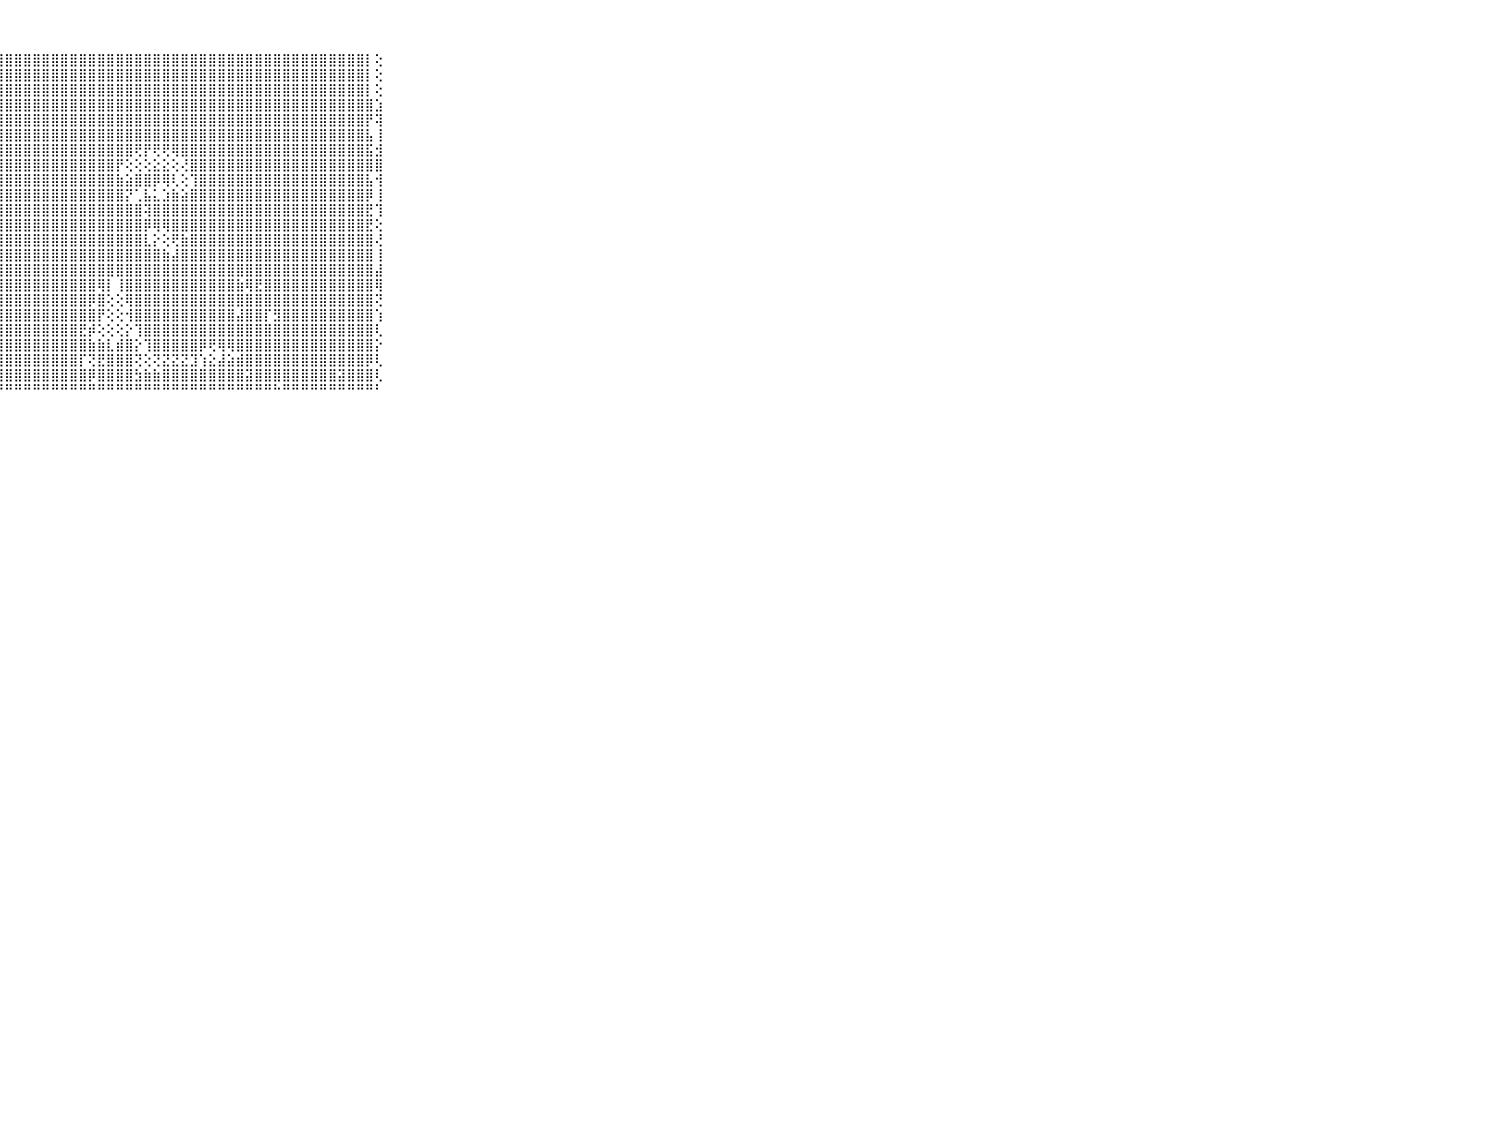

⠀⠀⠀⠀⠀⠀⠀⠀⠀⠀⠀⣿⣿⣿⣿⣿⣿⣿⣿⣿⣿⣿⣿⣿⣿⣿⣿⣿⣿⣿⣿⣿⣿⣿⣿⣿⣿⣿⣿⣿⣿⣿⣿⣿⣿⣿⣿⣿⣿⣿⣿⣿⣿⣿⣿⣿⣿⣿⣿⣿⣿⣿⣿⣿⣿⣿⣿⡇⢕⠀⠀⠀⠀⠀⠀⠀⠀⠀⠀⠀⠀
⠀⠀⠀⠀⠀⠀⠀⠀⠀⠀⠀⣿⣿⣿⣿⣿⣿⣿⣿⣿⣿⣿⣿⣿⣿⣿⣿⣿⣿⣿⣿⣿⣿⣿⣿⣿⣿⣿⣿⣿⣿⣿⣿⣿⣿⣿⣿⣿⣿⣿⣿⣿⣿⣿⣿⣿⣿⣿⣿⣿⣿⣿⣿⣿⣿⣿⣿⡇⢕⠀⠀⠀⠀⠀⠀⠀⠀⠀⠀⠀⠀
⠀⠀⠀⠀⠀⠀⠀⠀⠀⠀⠀⣿⣿⣿⣿⣿⣿⣿⣿⣿⣿⣿⣿⣿⣿⣿⣿⣿⣿⣿⣿⣿⣿⣿⣿⣿⣿⣿⣿⣿⣿⣿⣿⣿⣿⣿⣿⣿⣿⣿⣿⣿⣿⣿⣿⣿⣿⣿⣿⣿⣿⣿⣿⣿⣿⣿⣿⡇⢕⠀⠀⠀⠀⠀⠀⠀⠀⠀⠀⠀⠀
⠀⠀⠀⠀⠀⠀⠀⠀⠀⠀⠀⣿⣿⣿⣿⣿⣿⣿⣿⣿⣿⣿⣿⣿⣿⣿⣿⣿⣿⣿⣿⣿⣿⣿⣿⣿⣿⣿⣿⣿⣿⣿⣿⣿⣿⣿⣿⣿⣿⣿⣿⣿⣿⣿⣿⣿⣿⣿⣿⣿⣿⣿⣿⣿⣿⣿⣿⣿⣱⠀⠀⠀⠀⠀⠀⠀⠀⠀⠀⠀⠀
⠀⠀⠀⠀⠀⠀⠀⠀⠀⠀⠀⣿⣿⣿⣿⣿⣿⣿⣿⣿⣿⣿⣿⣿⣿⣿⣿⣿⣿⣿⣿⣿⣿⣿⣿⣿⣿⣿⣿⣿⣿⣿⣿⣿⣿⣿⣿⣿⣿⣿⣿⣿⣿⣿⣿⣿⣿⣿⣿⣿⣿⣿⣿⣿⣿⣿⣿⡟⢽⠀⠀⠀⠀⠀⠀⠀⠀⠀⠀⠀⠀
⠀⠀⠀⠀⠀⠀⠀⠀⠀⠀⠀⣿⣿⣿⣿⣿⣿⣿⣿⣿⣿⣿⣿⣿⣿⣿⣿⣿⣿⣿⣿⣿⣿⣿⣿⣿⣿⣿⣿⣿⣿⣿⣿⣿⣿⣿⣿⣿⣿⣿⣿⣿⣿⣿⣿⣿⣿⣿⣿⣿⣿⣿⣿⣿⣿⣿⣿⣧⢸⠀⠀⠀⠀⠀⠀⠀⠀⠀⠀⠀⠀
⠀⠀⠀⠀⠀⠀⠀⠀⠀⠀⠀⣿⣿⣿⣿⣿⣿⣿⣿⣿⣿⣿⣿⣿⣿⣿⣿⣿⣿⣿⣿⣿⣿⣿⣿⣿⣿⣿⣿⣿⣿⣿⢟⡟⢟⢟⢿⣿⣿⣿⣿⣿⣿⣿⣿⣿⣿⣿⣿⣿⣿⣿⣿⣿⣿⣿⣿⣯⣺⠀⠀⠀⠀⠀⠀⠀⠀⠀⠀⠀⠀
⠀⠀⠀⠀⠀⠀⠀⠀⠀⠀⠀⣿⣿⣿⣿⣿⣿⣿⣿⣿⣿⣿⣿⣿⣿⣿⣿⣿⣿⣿⣿⣿⣿⣿⣿⣿⣿⣿⣿⣿⡟⢕⢕⢕⣕⣕⢕⢜⣿⣿⣿⣿⣿⣿⣿⣿⣿⣿⣿⣿⣿⣿⣿⣿⣿⣿⣿⣿⣿⠀⠀⠀⠀⠀⠀⠀⠀⠀⠀⠀⠀
⠀⠀⠀⠀⠀⠀⠀⠀⠀⠀⠀⣿⣿⣿⣿⣿⣿⣿⣿⣿⣿⣿⣿⣿⣿⣿⣿⣿⣿⣿⣿⣿⣿⣿⣿⣿⣿⣿⣿⣿⣷⣵⣿⣿⡿⢿⢇⢕⢹⣿⣿⣿⣿⣿⣿⣿⣿⣿⣿⣿⣿⣿⣿⣿⣿⣿⣿⣧⢺⠀⠀⠀⠀⠀⠀⠀⠀⠀⠀⠀⠀
⠀⠀⠀⠀⠀⠀⠀⠀⠀⠀⠀⣿⣿⣿⣿⣿⣿⣿⣿⣿⣿⣿⣿⣿⣿⣿⣿⣿⣿⣿⣿⣿⣿⣿⣿⣿⣿⣿⣿⣿⣿⡝⢁⣧⣅⣱⣷⣵⣿⣿⣿⣿⣿⣿⣿⣿⣿⣿⣿⣿⣿⣿⣿⣿⣿⣿⣿⡿⢸⠀⠀⠀⠀⠀⠀⠀⠀⠀⠀⠀⠀
⠀⠀⠀⠀⠀⠀⠀⠀⠀⠀⠀⣿⣿⣿⣿⣿⣿⣿⣿⣿⣿⣿⣿⣿⣿⣿⣿⣿⣿⣿⣿⣿⣿⣿⣿⣿⣿⣿⣿⣿⣿⣿⣿⢽⣿⣿⣿⣿⣿⣿⣿⣿⣿⣿⣿⣿⣿⣿⣿⣿⣿⣿⣿⣿⣿⣿⣿⣟⢹⠀⠀⠀⠀⠀⠀⠀⠀⠀⠀⠀⠀
⠀⠀⠀⠀⠀⠀⠀⠀⠀⠀⠀⣿⣿⣿⣿⣿⣿⣿⣿⣿⣿⣿⣿⣿⣿⣿⣿⣿⣿⣿⣿⣿⣿⣿⣿⣿⣿⣿⣿⣿⣿⣿⣿⡿⢿⢿⣿⣿⣿⣿⣿⣿⣿⣿⣿⣿⣿⣿⣿⣿⣿⣿⣿⣿⣿⣿⣿⣟⢕⠀⠀⠀⠀⠀⠀⠀⠀⠀⠀⠀⠀
⠀⠀⠀⠀⠀⠀⠀⠀⠀⠀⠀⣿⣿⣿⣿⣿⣿⣿⣿⣿⣿⣿⣿⣿⣿⣿⣿⣿⣿⣿⣿⣿⣿⣿⣿⣿⣿⣿⣿⣿⣿⣿⣿⣇⡕⢕⢟⣷⣿⣿⣿⣿⣿⣿⣿⣿⣿⣿⣿⣿⣿⣿⣿⣿⣿⣿⣿⣿⢜⠀⠀⠀⠀⠀⠀⠀⠀⠀⠀⠀⠀
⠀⠀⠀⠀⠀⠀⠀⠀⠀⠀⠀⣿⣿⣿⣿⣿⣿⣿⣿⣿⣿⣿⣿⣿⣿⣿⣿⣿⣿⣿⣿⣿⣿⣿⣿⣿⣿⣿⣿⣿⣿⣿⣿⣿⣿⣷⣼⣿⣿⣿⣿⣿⣿⣿⣿⣿⣿⣿⣿⣿⣿⣿⣿⣿⣿⣿⣿⣿⢸⠀⠀⠀⠀⠀⠀⠀⠀⠀⠀⠀⠀
⠀⠀⠀⠀⠀⠀⠀⠀⠀⠀⠀⣿⣿⣿⣿⣿⣿⣿⣿⣿⣿⣿⣿⣿⣿⣿⣿⣿⣿⣿⣿⣿⣿⣿⣿⣿⣿⣿⣿⣿⣿⣿⣿⣿⣿⣿⣿⣿⣿⣿⣿⣿⣿⣿⣿⣿⣿⣿⣿⣿⣿⣿⣿⣿⣿⣿⣿⣿⣼⠀⠀⠀⠀⠀⠀⠀⠀⠀⠀⠀⠀
⠀⠀⠀⠀⠀⠀⠀⠀⠀⠀⠀⣿⣿⣿⣿⣿⣿⣿⣿⣿⣿⣿⣿⣿⣿⣿⣿⣿⣿⣿⣿⣿⣿⣿⣿⣿⣿⣿⢿⡇⢸⣿⣿⣿⣿⣿⣿⣿⣿⣿⣿⣿⣿⣷⢿⣟⣿⣿⣿⣿⣿⣿⣿⣿⣿⣿⣿⣿⢿⠀⠀⠀⠀⠀⠀⠀⠀⠀⠀⠀⠀
⠀⠀⠀⠀⠀⠀⠀⠀⠀⠀⠀⣿⣿⣿⣿⣿⣿⣿⣿⣿⣿⣿⣿⣿⣿⣿⣿⣿⣿⣿⣿⣿⣿⣿⣿⣿⣿⡿⣿⢕⢕⢿⣿⣿⣿⣿⣿⣿⣿⣿⣿⣿⣿⣿⣿⣿⣿⣿⣿⣿⣿⣿⣿⣿⣿⣿⣿⣿⢝⠀⠀⠀⠀⠀⠀⠀⠀⠀⠀⠀⠀
⠀⠀⠀⠀⠀⠀⠀⠀⠀⠀⠀⣿⣿⣿⣿⣿⣿⣿⣿⣿⣿⣿⣿⣿⣿⣿⣿⣿⣿⣿⣿⣿⣿⣿⣿⣿⣿⣿⡟⢕⢕⢺⣿⣿⣿⣿⣿⣿⣿⣿⣿⣿⣿⣼⣿⣿⡏⣻⣿⣿⣿⣿⣿⣿⣿⣿⣿⣿⢱⠀⠀⠀⠀⠀⠀⠀⠀⠀⠀⠀⠀
⠀⠀⠀⠀⠀⠀⠀⠀⠀⠀⠀⣿⣿⣿⣿⣿⣿⣿⣿⣿⣿⣿⣿⣿⣿⣿⣿⣿⣿⣿⣿⣿⣿⣿⣿⣿⣟⡾⢕⢕⢕⡕⢹⣿⣿⣿⣿⣿⣿⣿⣿⣿⣿⣿⣿⣿⣿⣿⣿⣿⣿⣿⣿⣿⣿⣿⣿⣿⢇⠀⠀⠀⠀⠀⠀⠀⠀⠀⠀⠀⠀
⠀⠀⠀⠀⠀⠀⠀⠀⠀⠀⠀⣿⣿⣿⣿⣿⣿⣿⣿⣿⣿⣿⣿⣿⣿⣿⣿⣿⣿⣿⣿⣿⣿⣿⣿⣿⣿⣷⣷⣇⣾⣿⡕⢹⣿⣿⣿⣿⣿⡿⢟⢿⢿⣿⣿⣿⣿⣿⣿⣿⣿⣿⣿⣿⣿⣿⣿⣿⡕⠀⠀⠀⠀⠀⠀⠀⠀⠀⠀⠀⠀
⠀⠀⠀⠀⠀⠀⠀⠀⠀⠀⠀⣿⣿⣿⣿⣿⣿⣿⣿⣿⣿⣿⣿⣿⣿⣿⣿⣿⣿⣿⣿⣿⣿⣿⣿⣿⡏⢝⣟⣿⣿⣿⢝⢕⢝⣝⣝⣝⣹⢱⣕⣼⣵⣾⣿⣿⣿⣿⣿⣿⣿⣿⣿⣿⣿⣿⣿⡿⢇⠀⠀⠀⠀⠀⠀⠀⠀⠀⠀⠀⠀
⠀⠀⠀⠀⠀⠀⠀⠀⠀⠀⠀⣿⣿⣿⣿⣿⣿⣿⣿⣿⣿⣿⣿⣿⣿⣿⣿⣿⣿⣿⣿⣿⣿⣿⣿⣿⣿⡿⣿⣿⣿⣿⣳⣷⣷⣿⣿⣿⣿⣿⣿⣿⣿⣿⣽⣿⣿⣿⣿⣿⣿⣿⣿⣿⣽⣿⣿⣿⢇⠀⠀⠀⠀⠀⠀⠀⠀⠀⠀⠀⠀
⠀⠀⠀⠀⠀⠀⠀⠀⠀⠀⠀⠛⠛⠛⠛⠛⠛⠛⠛⠛⠛⠛⠛⠛⠛⠛⠛⠛⠛⠛⠛⠛⠛⠛⠛⠛⠛⠛⠛⠛⠛⠛⠛⠛⠛⠛⠛⠛⠛⠛⠛⠛⠛⠛⠛⠛⠛⠓⠛⠛⠛⠛⠛⠛⠛⠛⠛⠛⠃⠀⠀⠀⠀⠀⠀⠀⠀⠀⠀⠀⠀